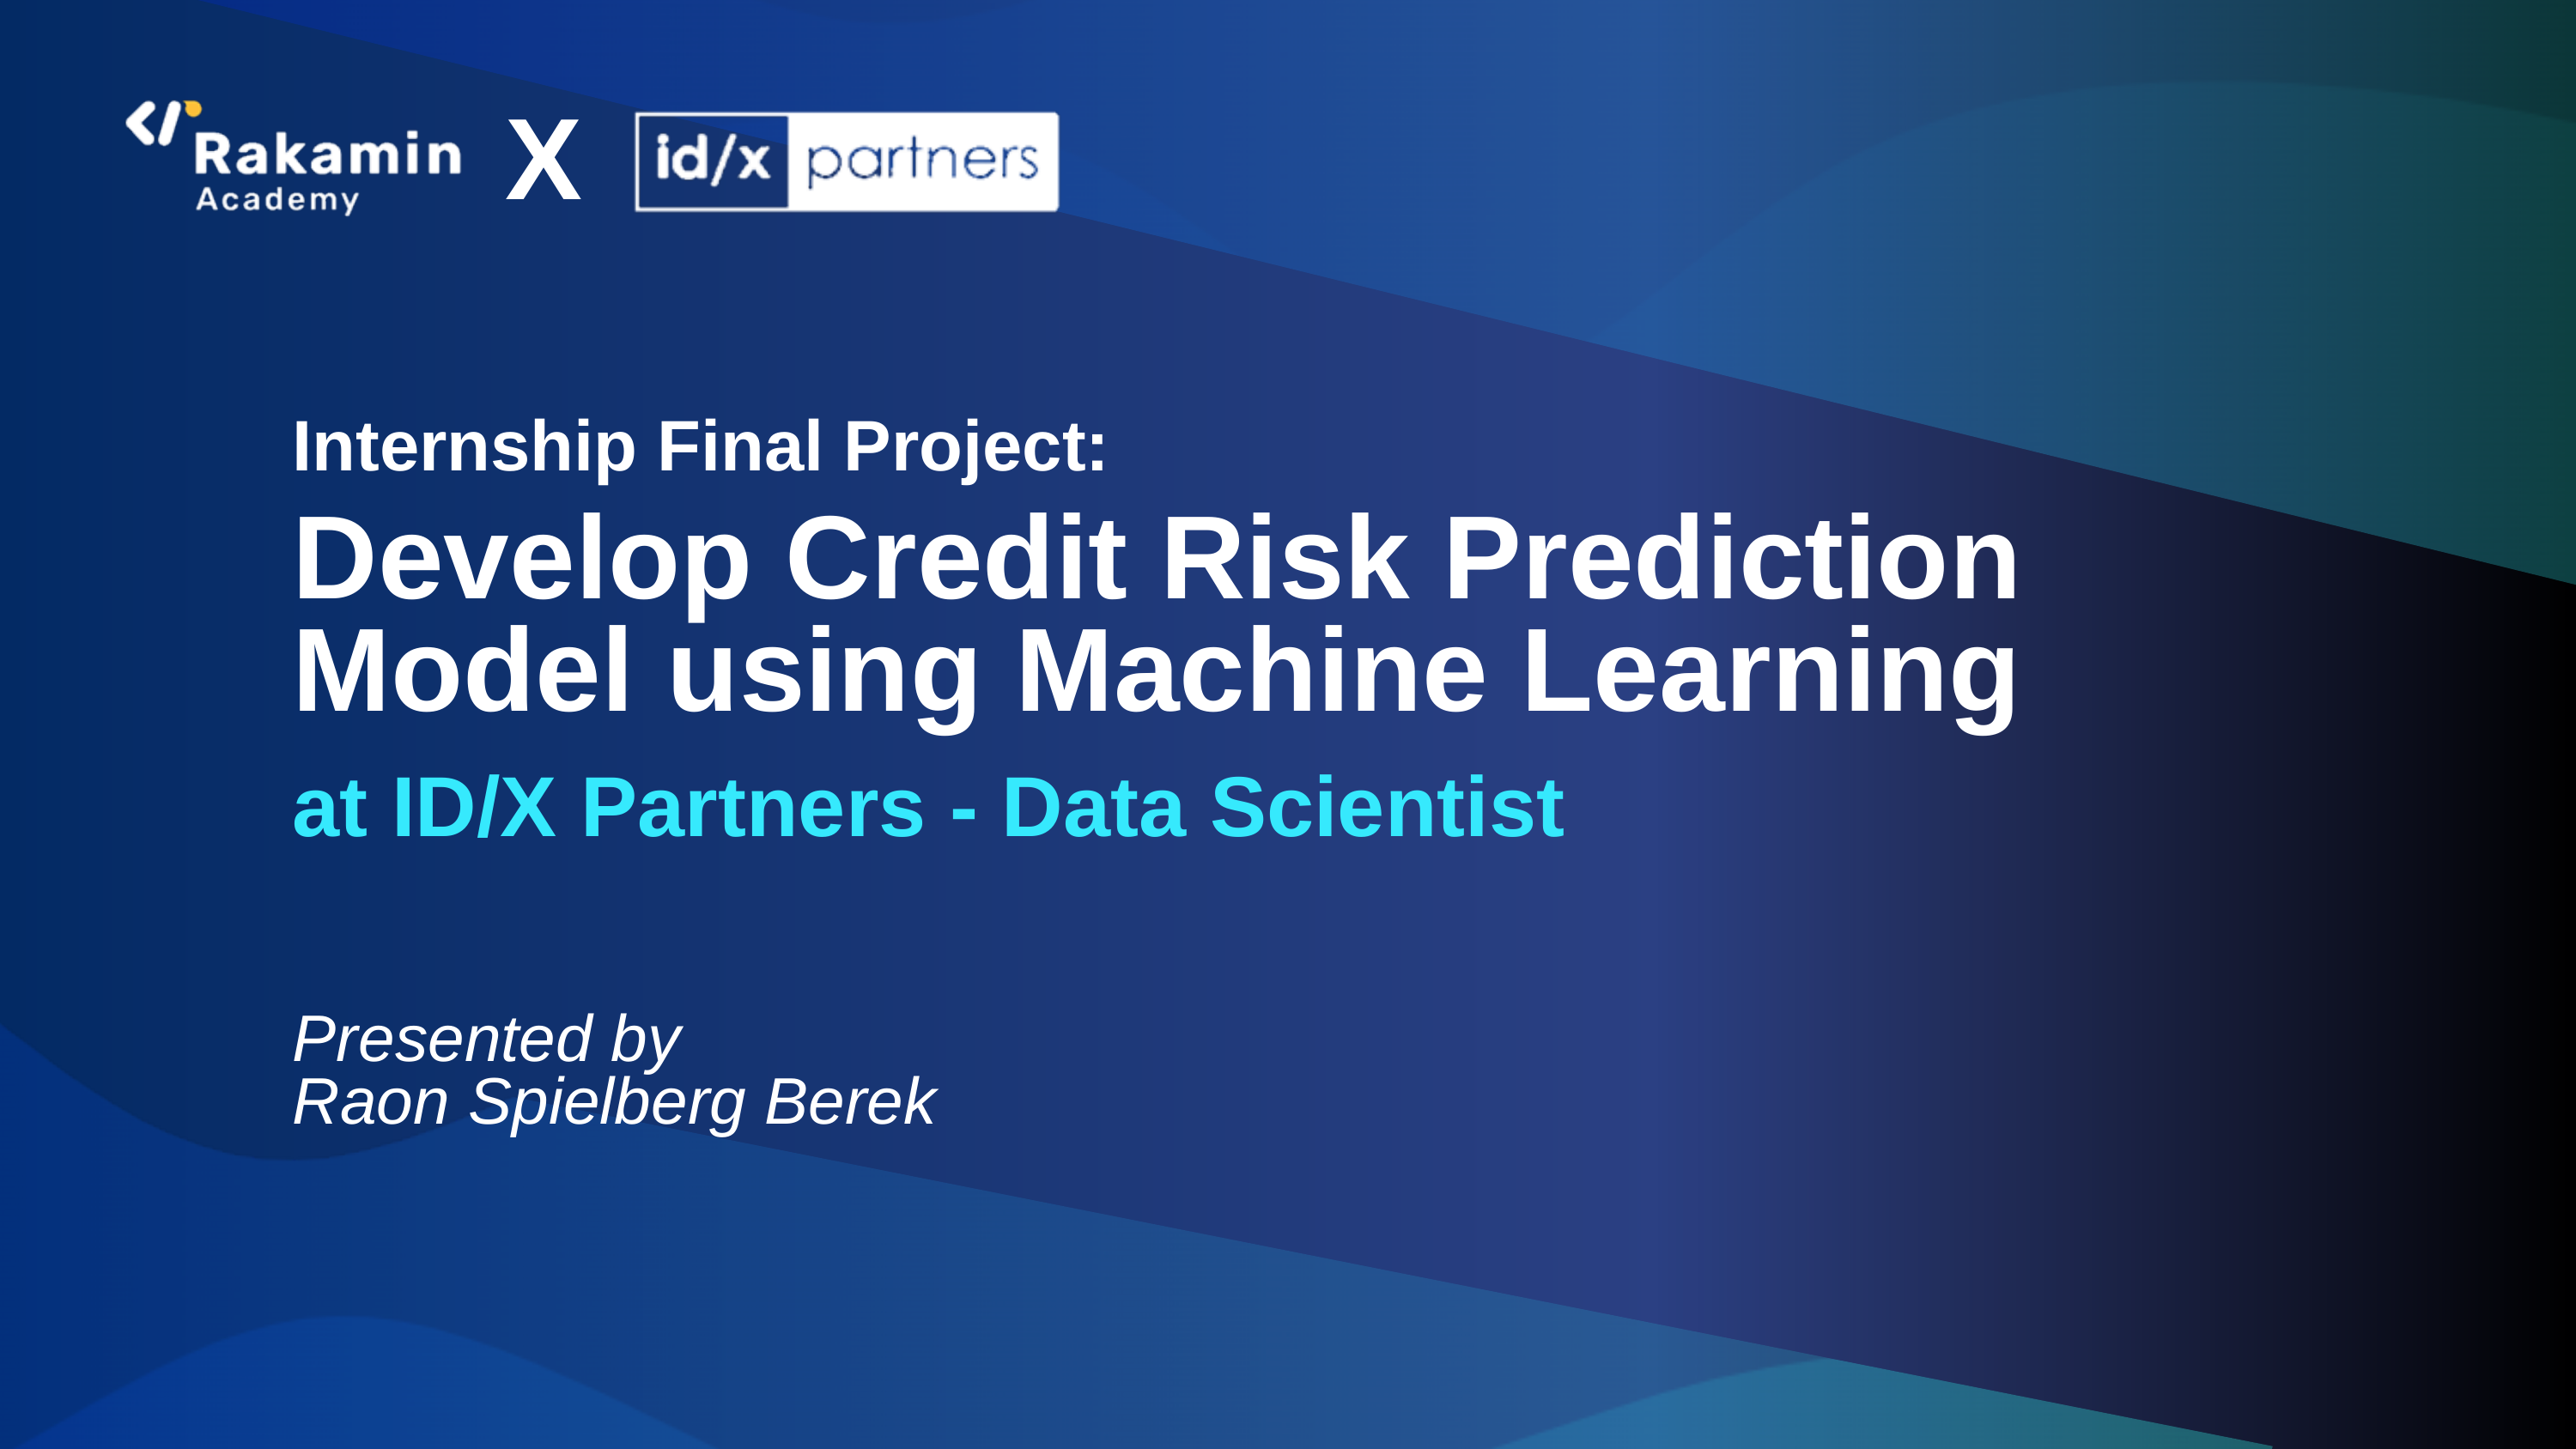

X
Internship Final Project:
Develop Credit Risk Prediction Model using Machine Learning
at ID/X Partners - Data Scientist
Presented by
Raon Spielberg Berek